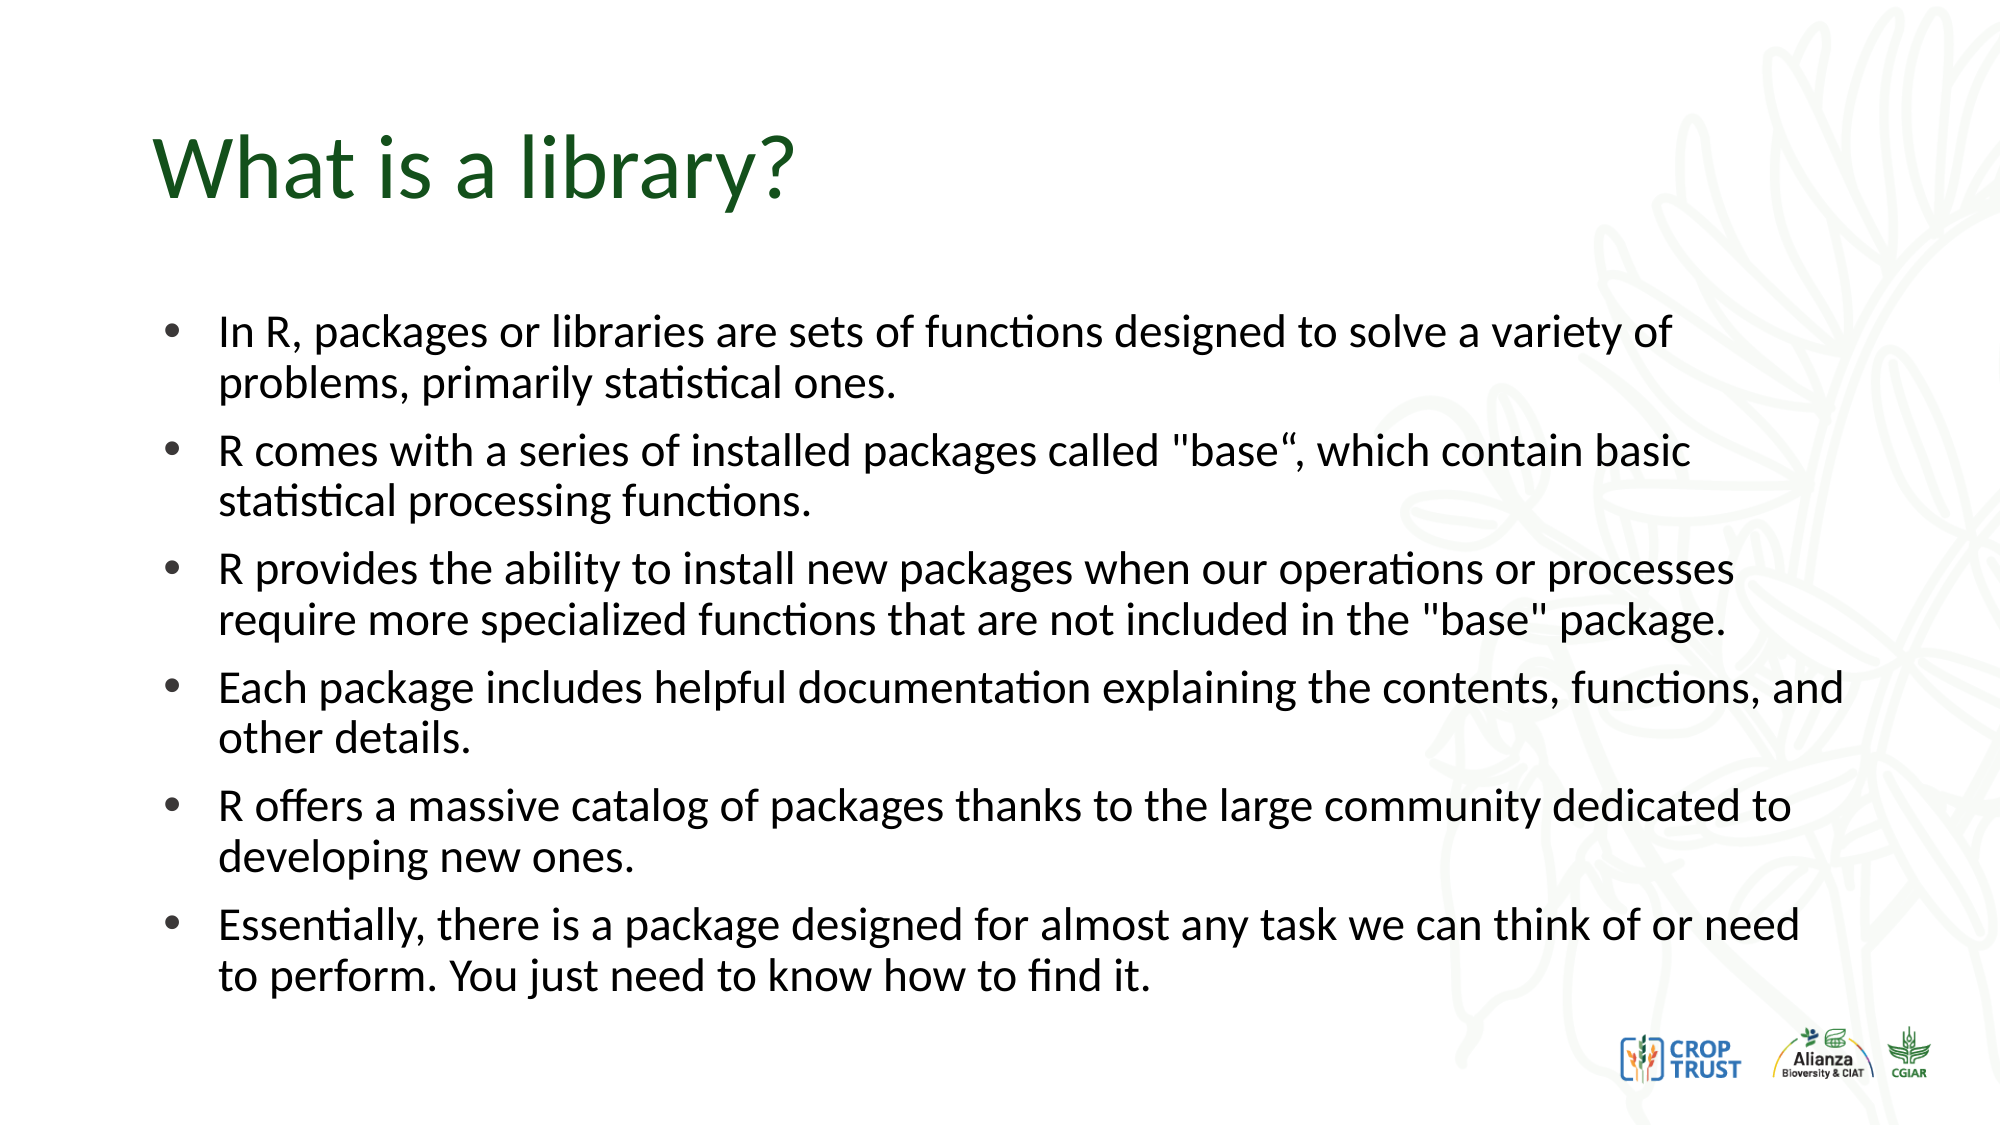

# What is a library?
In R, packages or libraries are sets of functions designed to solve a variety of problems, primarily statistical ones.
R comes with a series of installed packages called "base“, which contain basic statistical processing functions.
R provides the ability to install new packages when our operations or processes require more specialized functions that are not included in the "base" package.
Each package includes helpful documentation explaining the contents, functions, and other details.
R offers a massive catalog of packages thanks to the large community dedicated to developing new ones.
Essentially, there is a package designed for almost any task we can think of or need to perform. You just need to know how to find it.